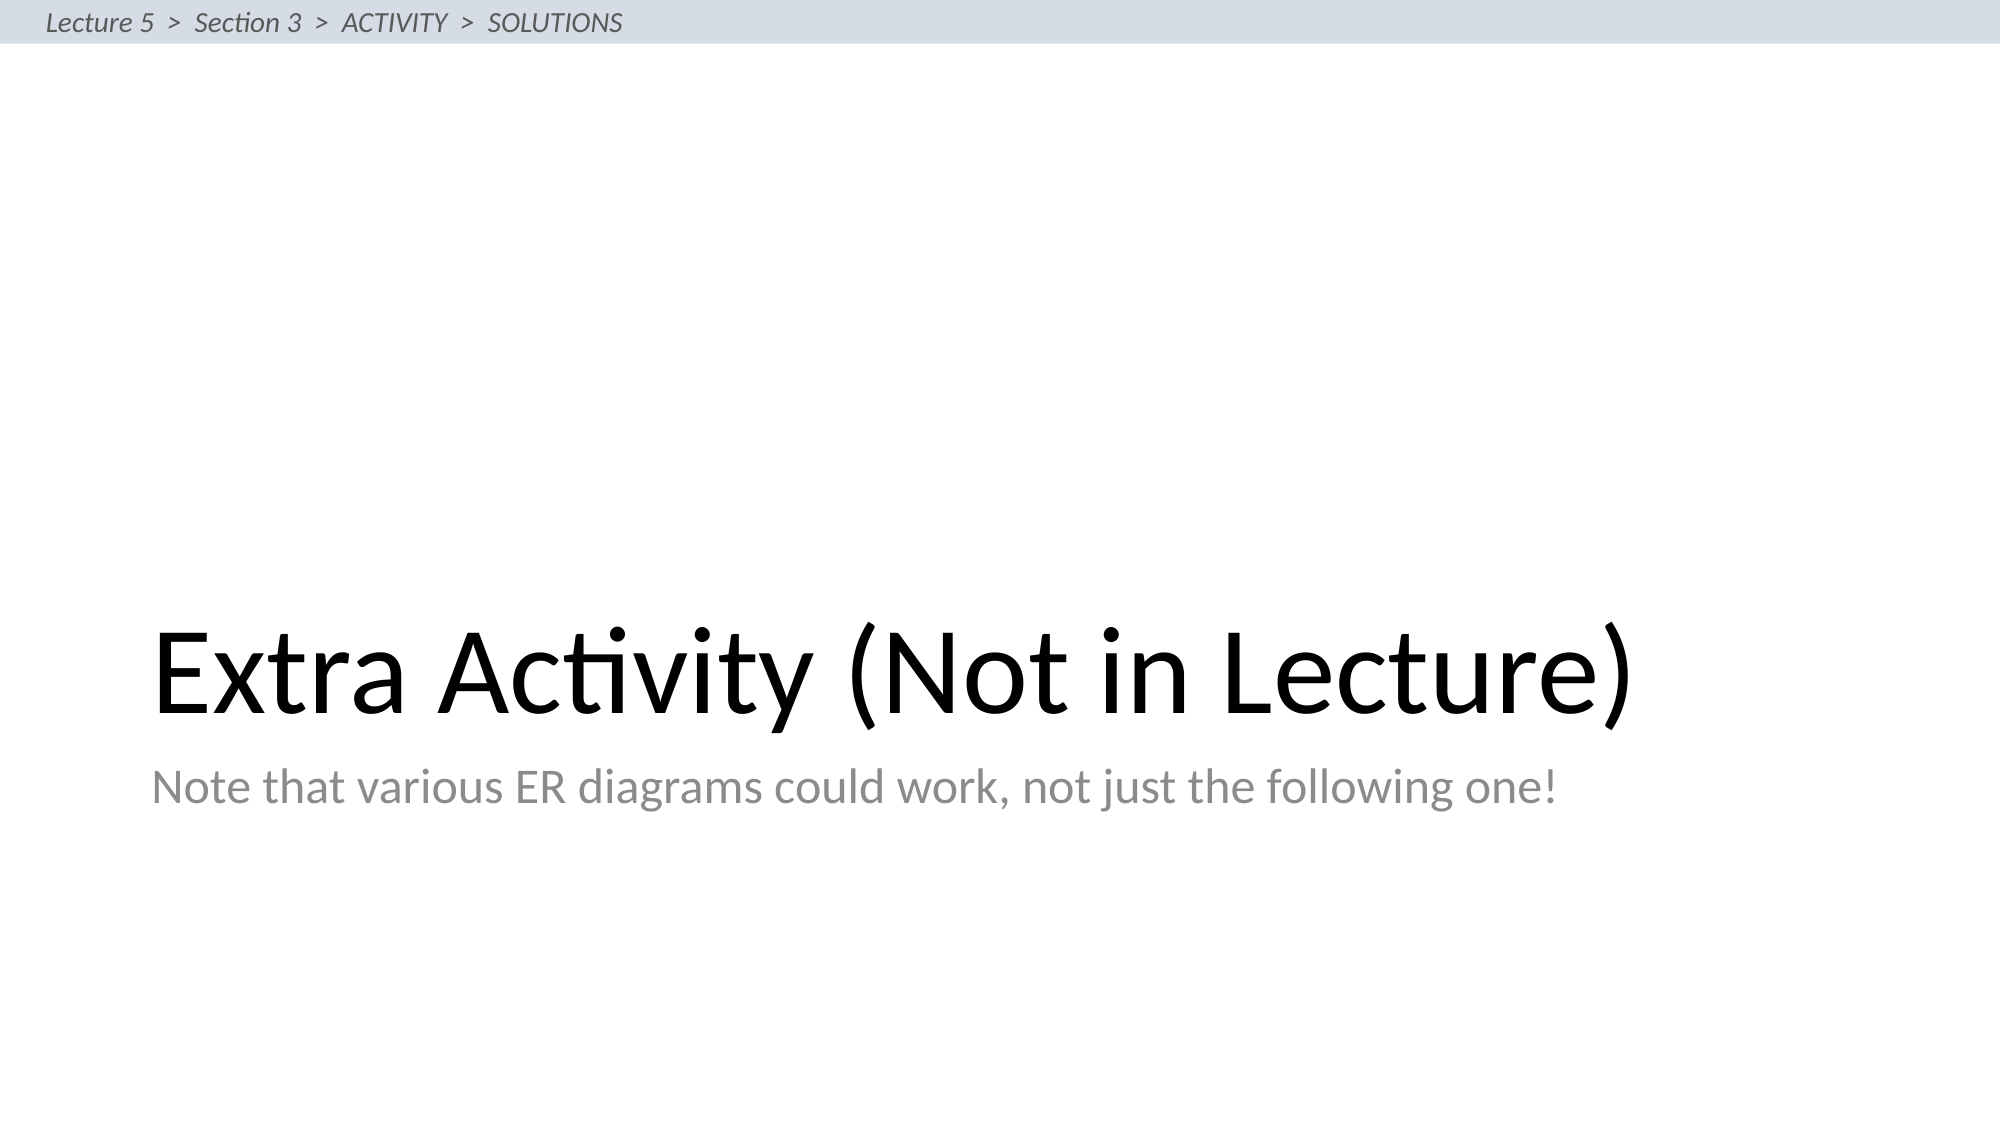

Lecture 5  >  Section 3  >  ACTIVITY  >  SOLUTIONS
# Extra Activity (Not in Lecture)
Note that various ER diagrams could work, not just the following one!